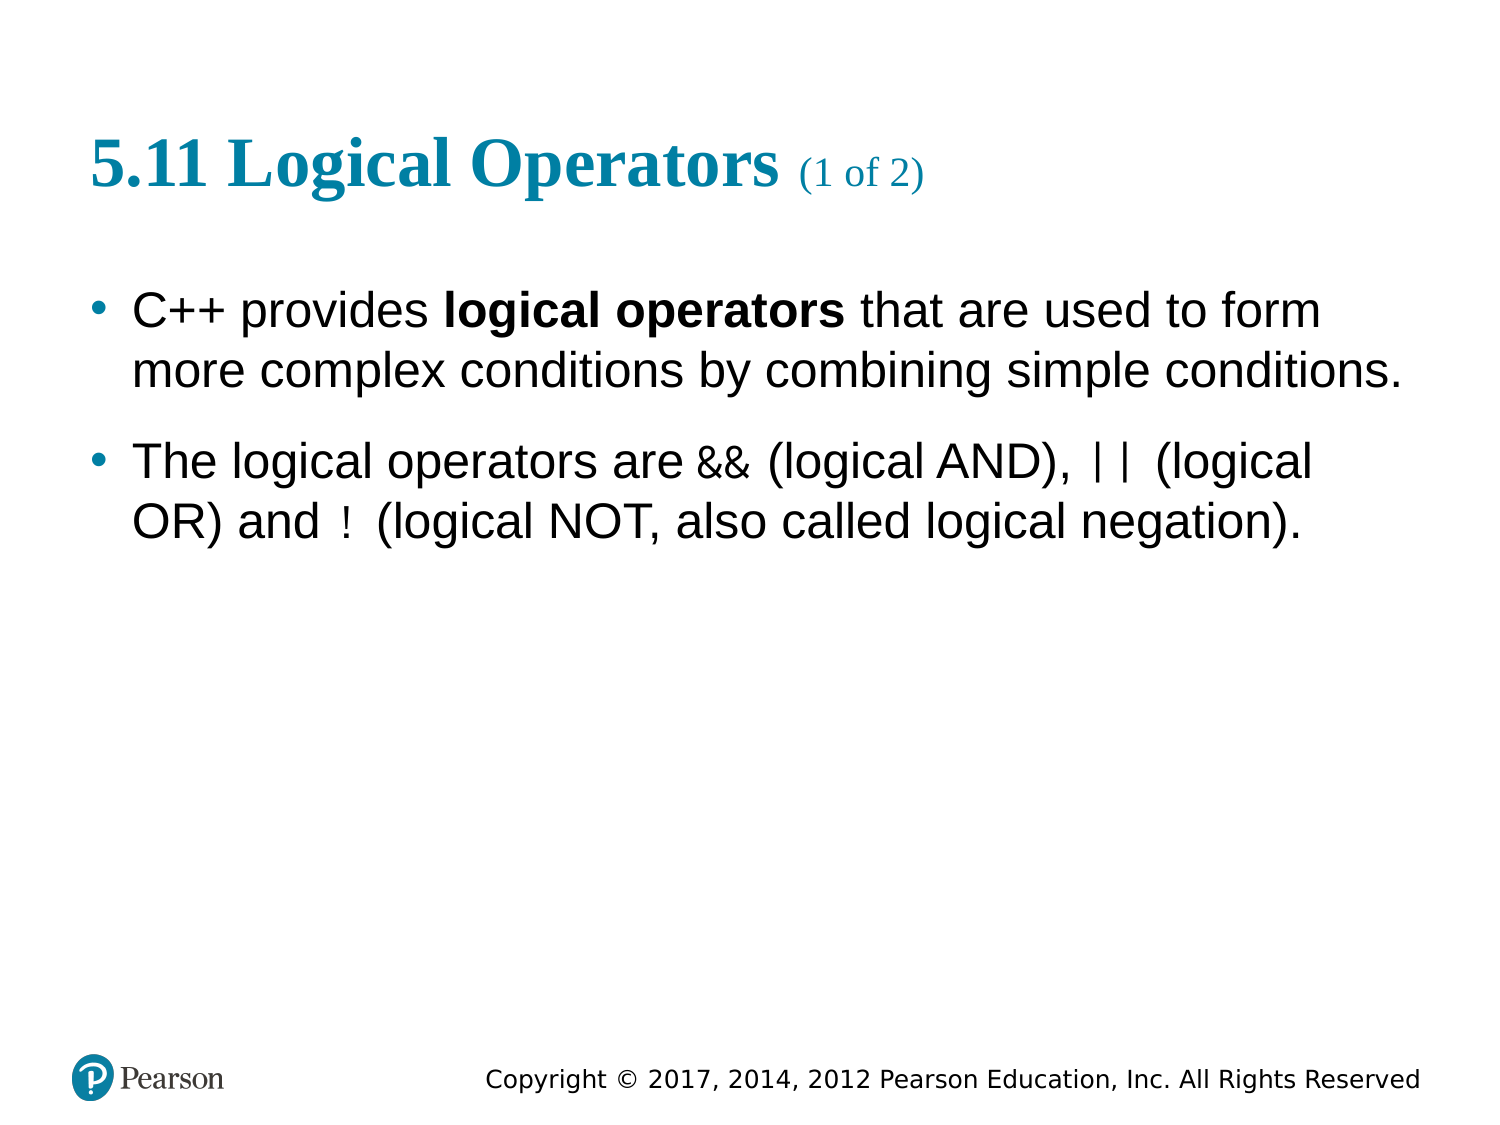

# 5.11 Logical Operators (1 of 2)
C++ provides logical operators that are used to form more complex conditions by combining simple conditions.
The logical operators are && (logical AND), || (logical OR) and ! (logical NOT, also called logical negation).